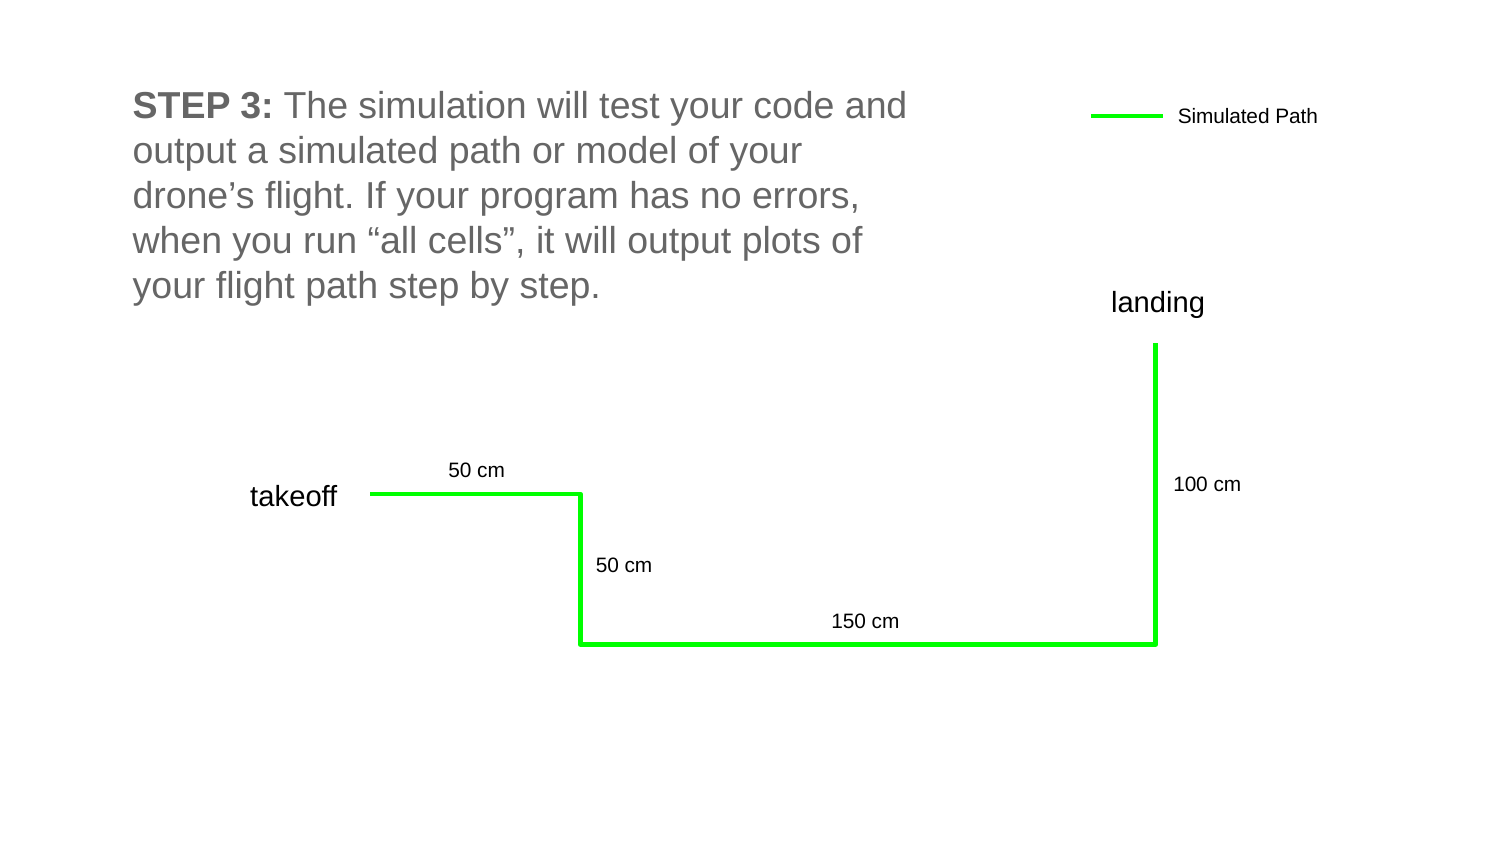

STEP 3: The simulation will test your code and output a simulated path or model of your drone’s flight. If your program has no errors, when you run “all cells”, it will output plots of your flight path step by step.
Simulated Path
landing

50 cm
100 cm
takeoff
50 cm
150 cm